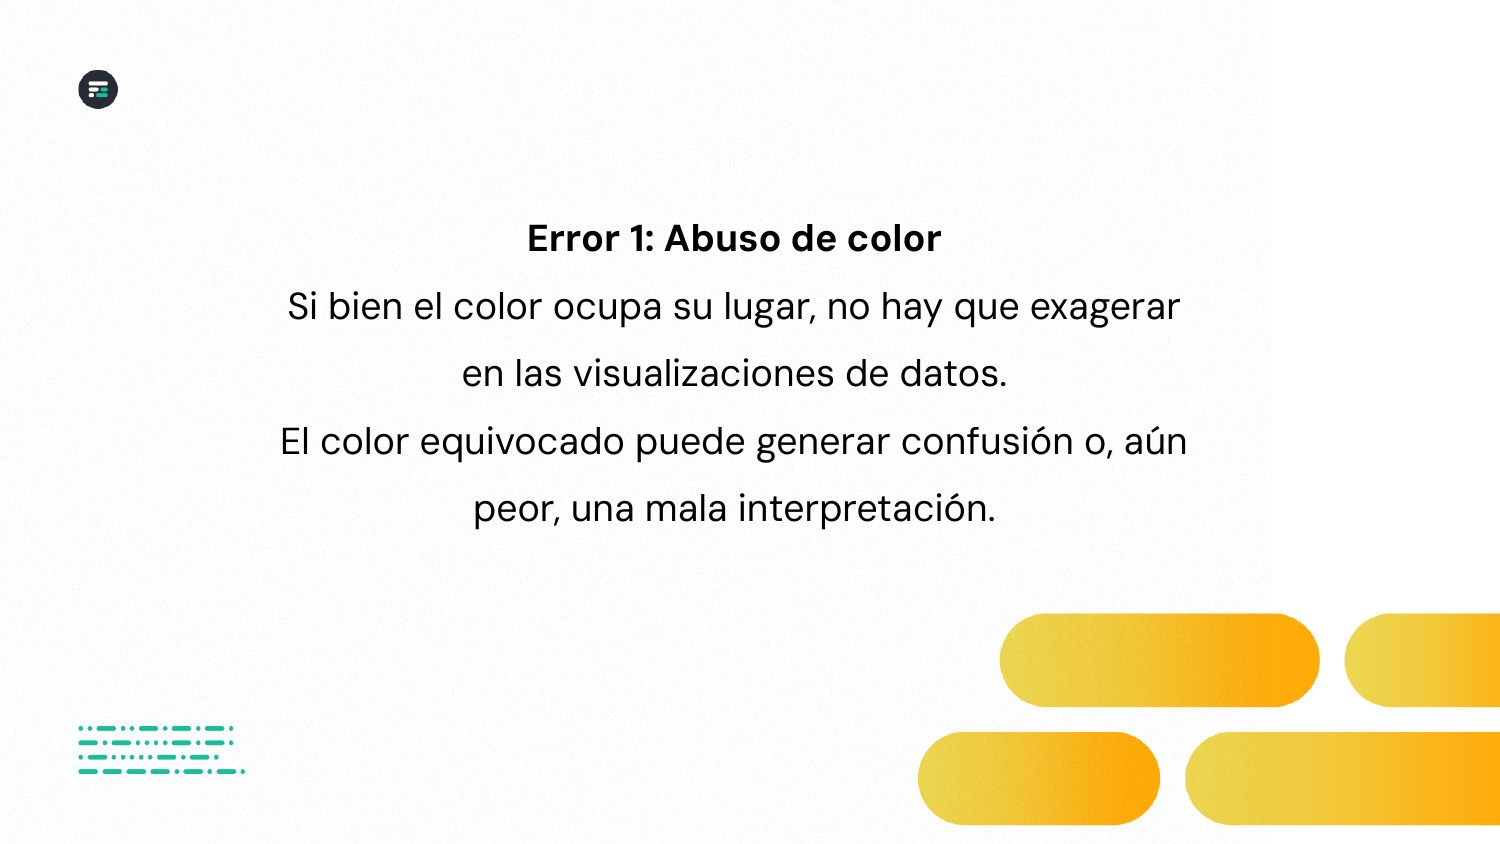

Error 1: Abuso de color
Si bien el color ocupa su lugar, no hay que exagerar en las visualizaciones de datos.
El color equivocado puede generar confusión o, aún peor, una mala interpretación.